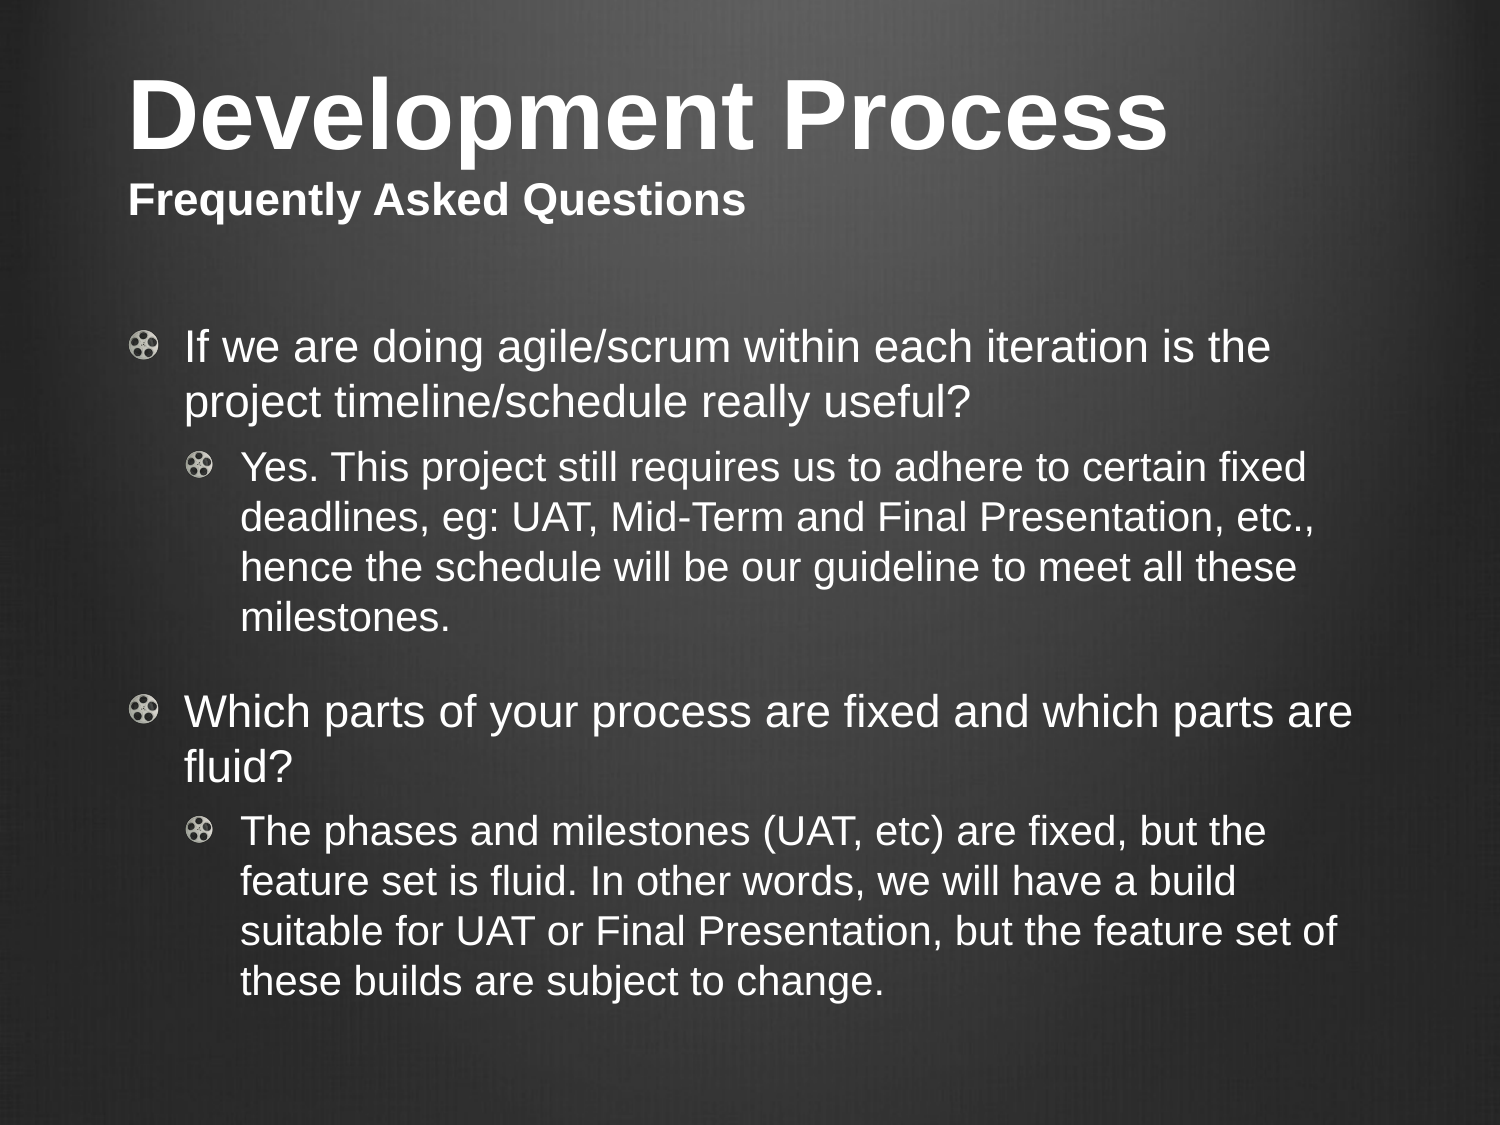

# Development Process Frequently Asked Questions
If we are doing agile/scrum within each iteration is the project timeline/schedule really useful?
Yes. This project still requires us to adhere to certain fixed deadlines, eg: UAT, Mid-Term and Final Presentation, etc., hence the schedule will be our guideline to meet all these milestones.
Which parts of your process are fixed and which parts are fluid?
The phases and milestones (UAT, etc) are fixed, but the feature set is fluid. In other words, we will have a build suitable for UAT or Final Presentation, but the feature set of these builds are subject to change.